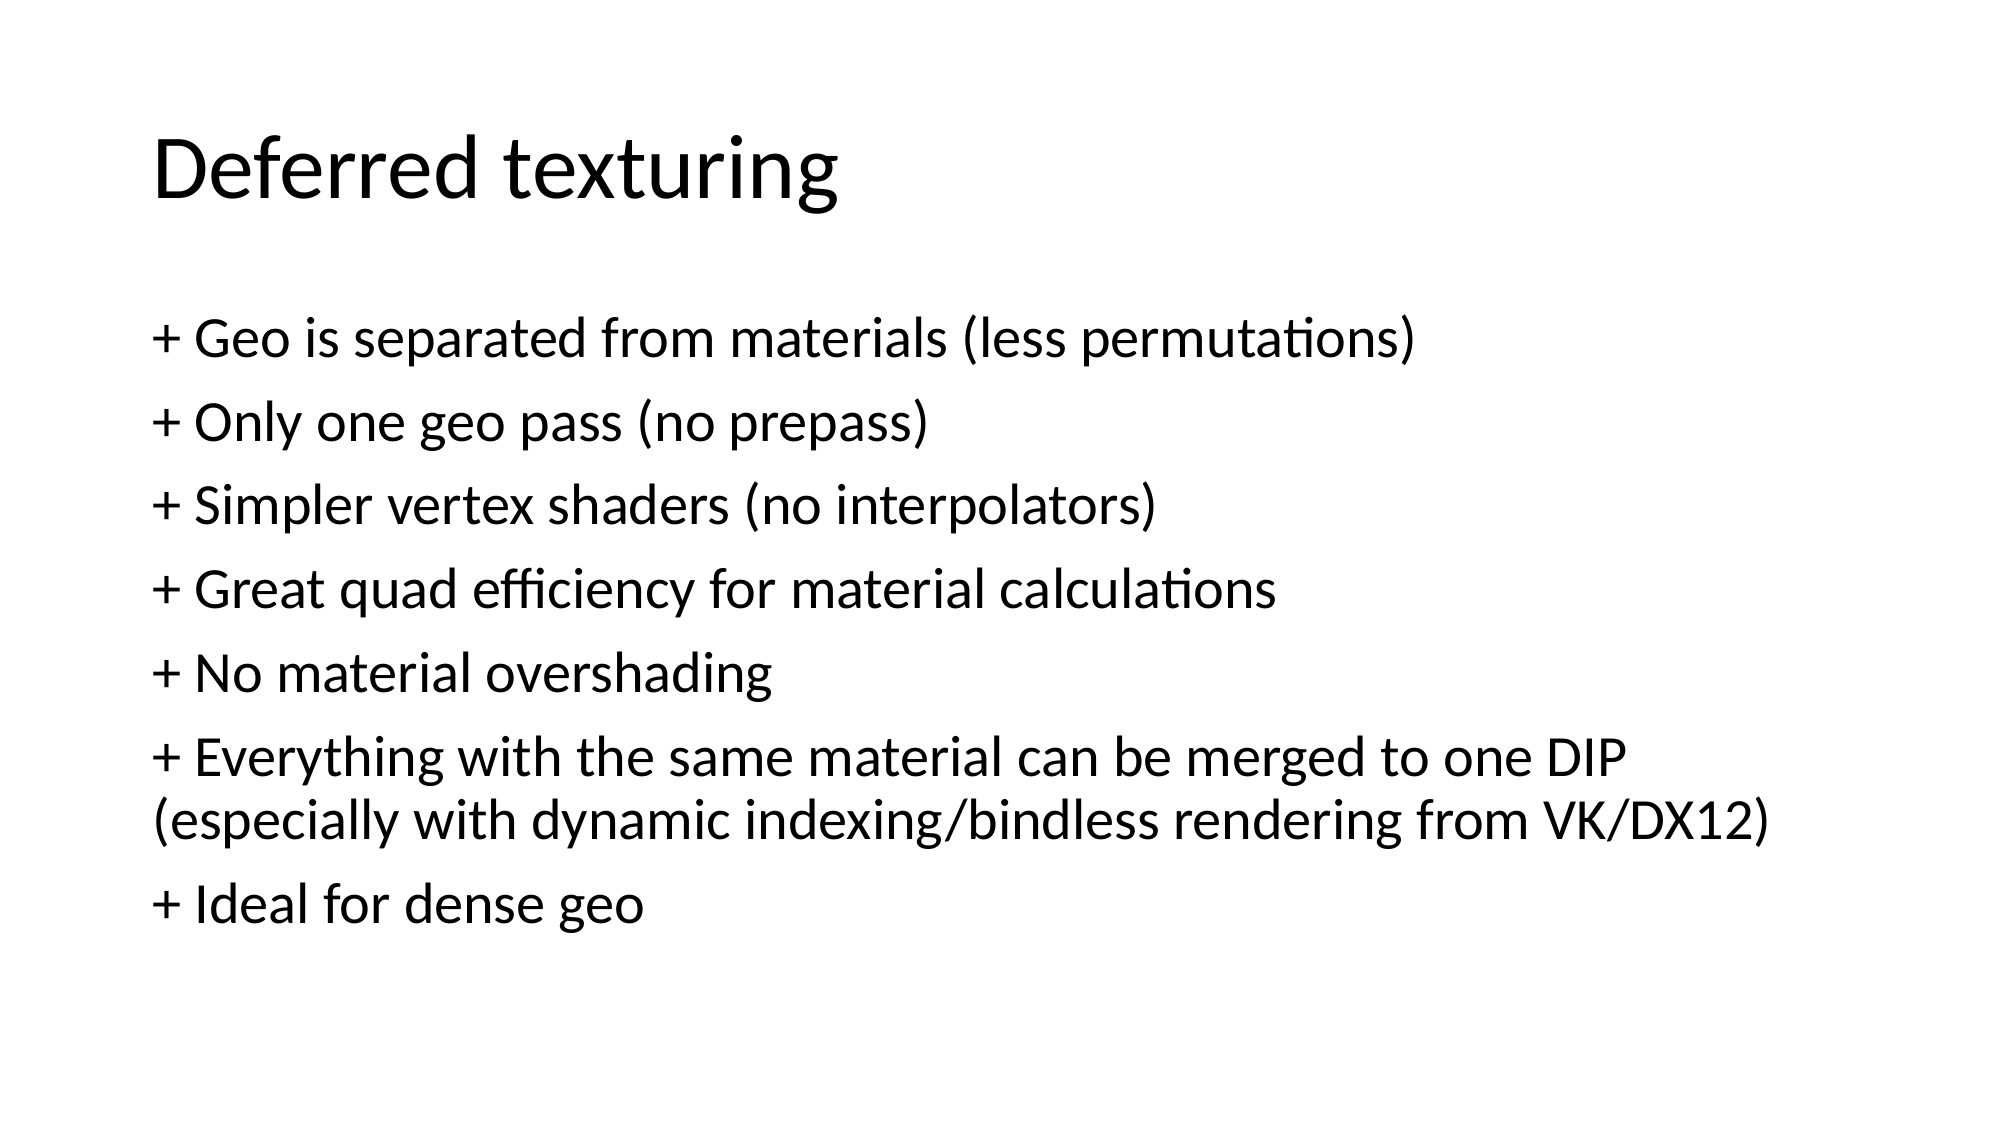

# Deferred texturing
+ Geo is separated from materials (less permutations)
+ Only one geo pass (no prepass)
+ Simpler vertex shaders (no interpolators)
+ Great quad efficiency for material calculations
+ No material overshading
+ Everything with the same material can be merged to one DIP (especially with dynamic indexing/bindless rendering from VK/DX12)
+ Ideal for dense geo